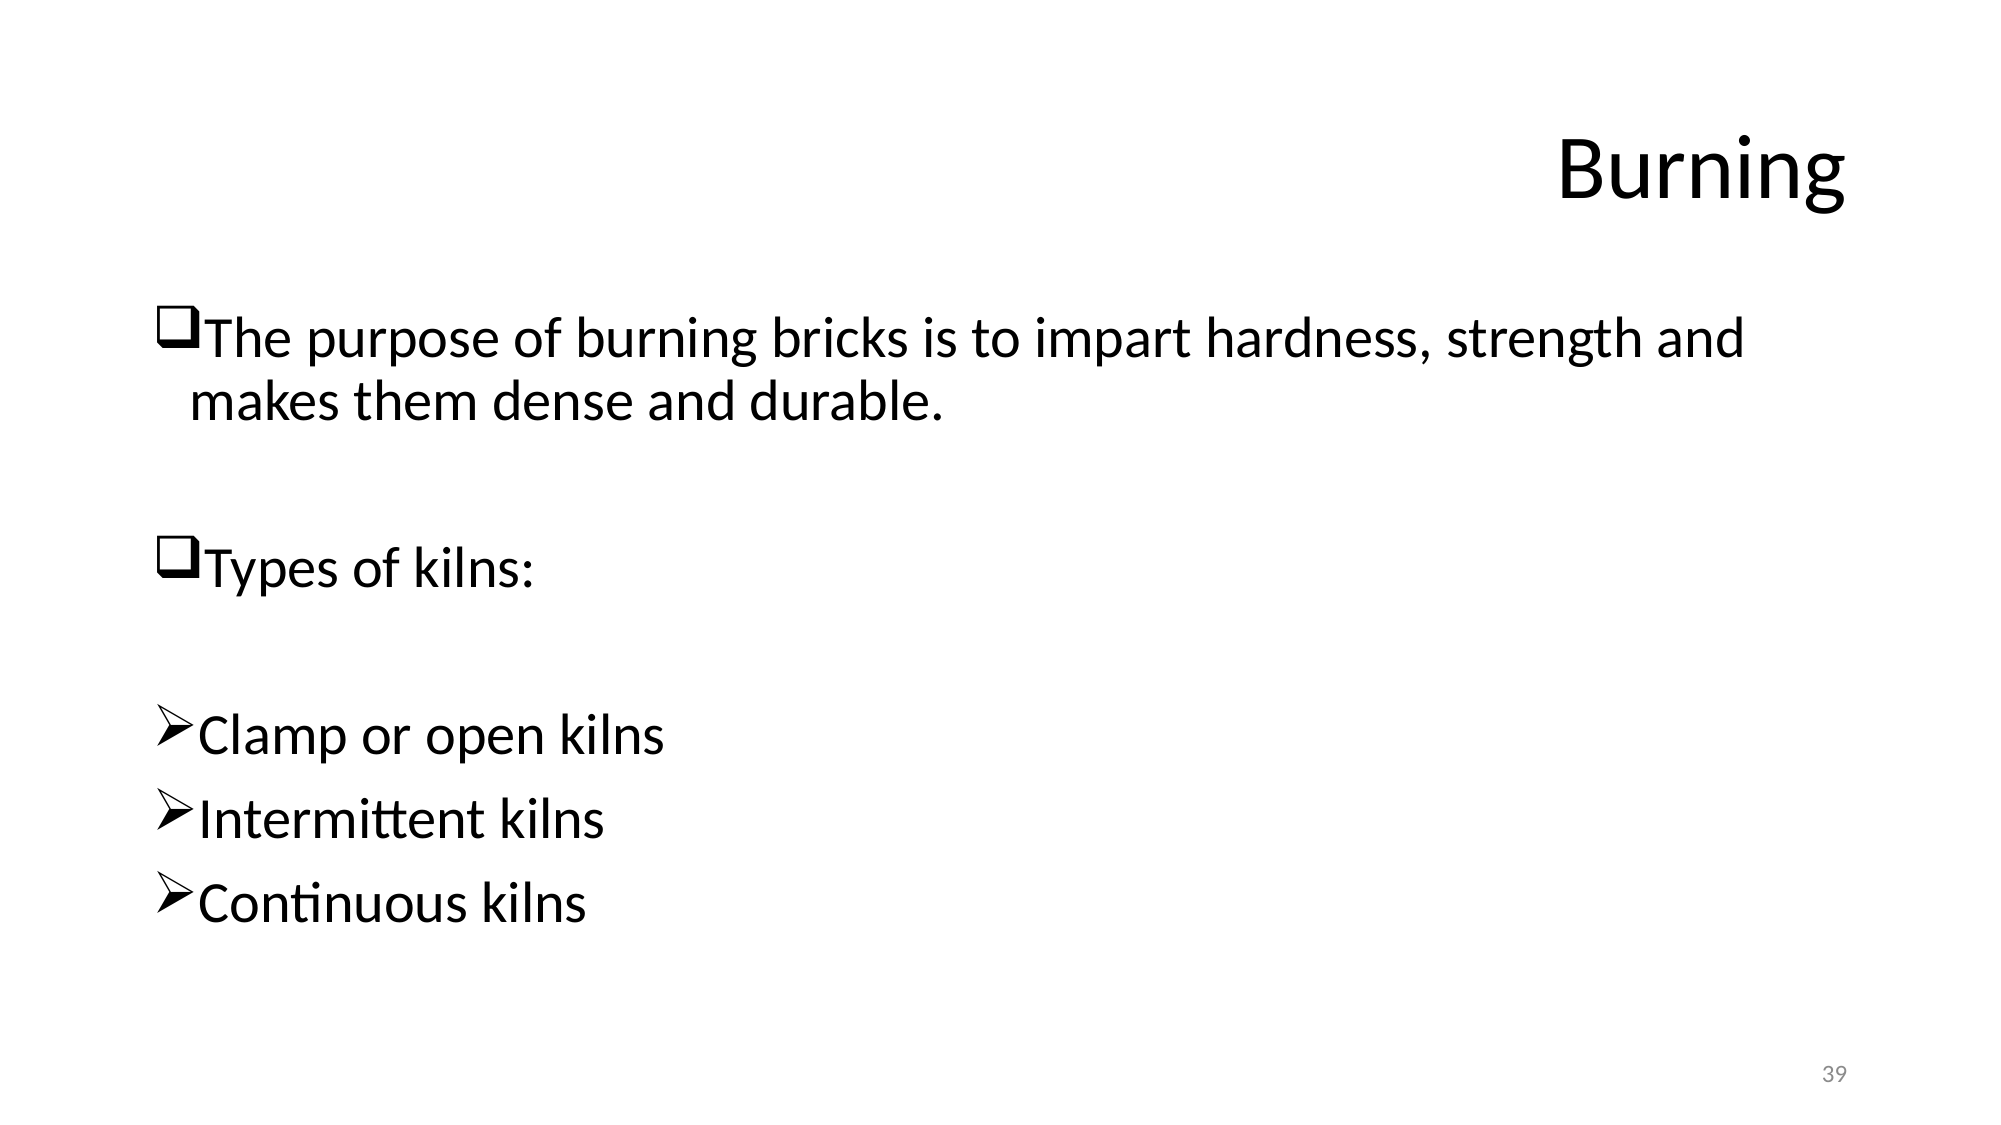

# Burning
The purpose of burning bricks is to impart hardness, strength and makes them dense and durable.

Types of kilns:

Clamp or open kilns
Intermittent kilns
Continuous kilns
39